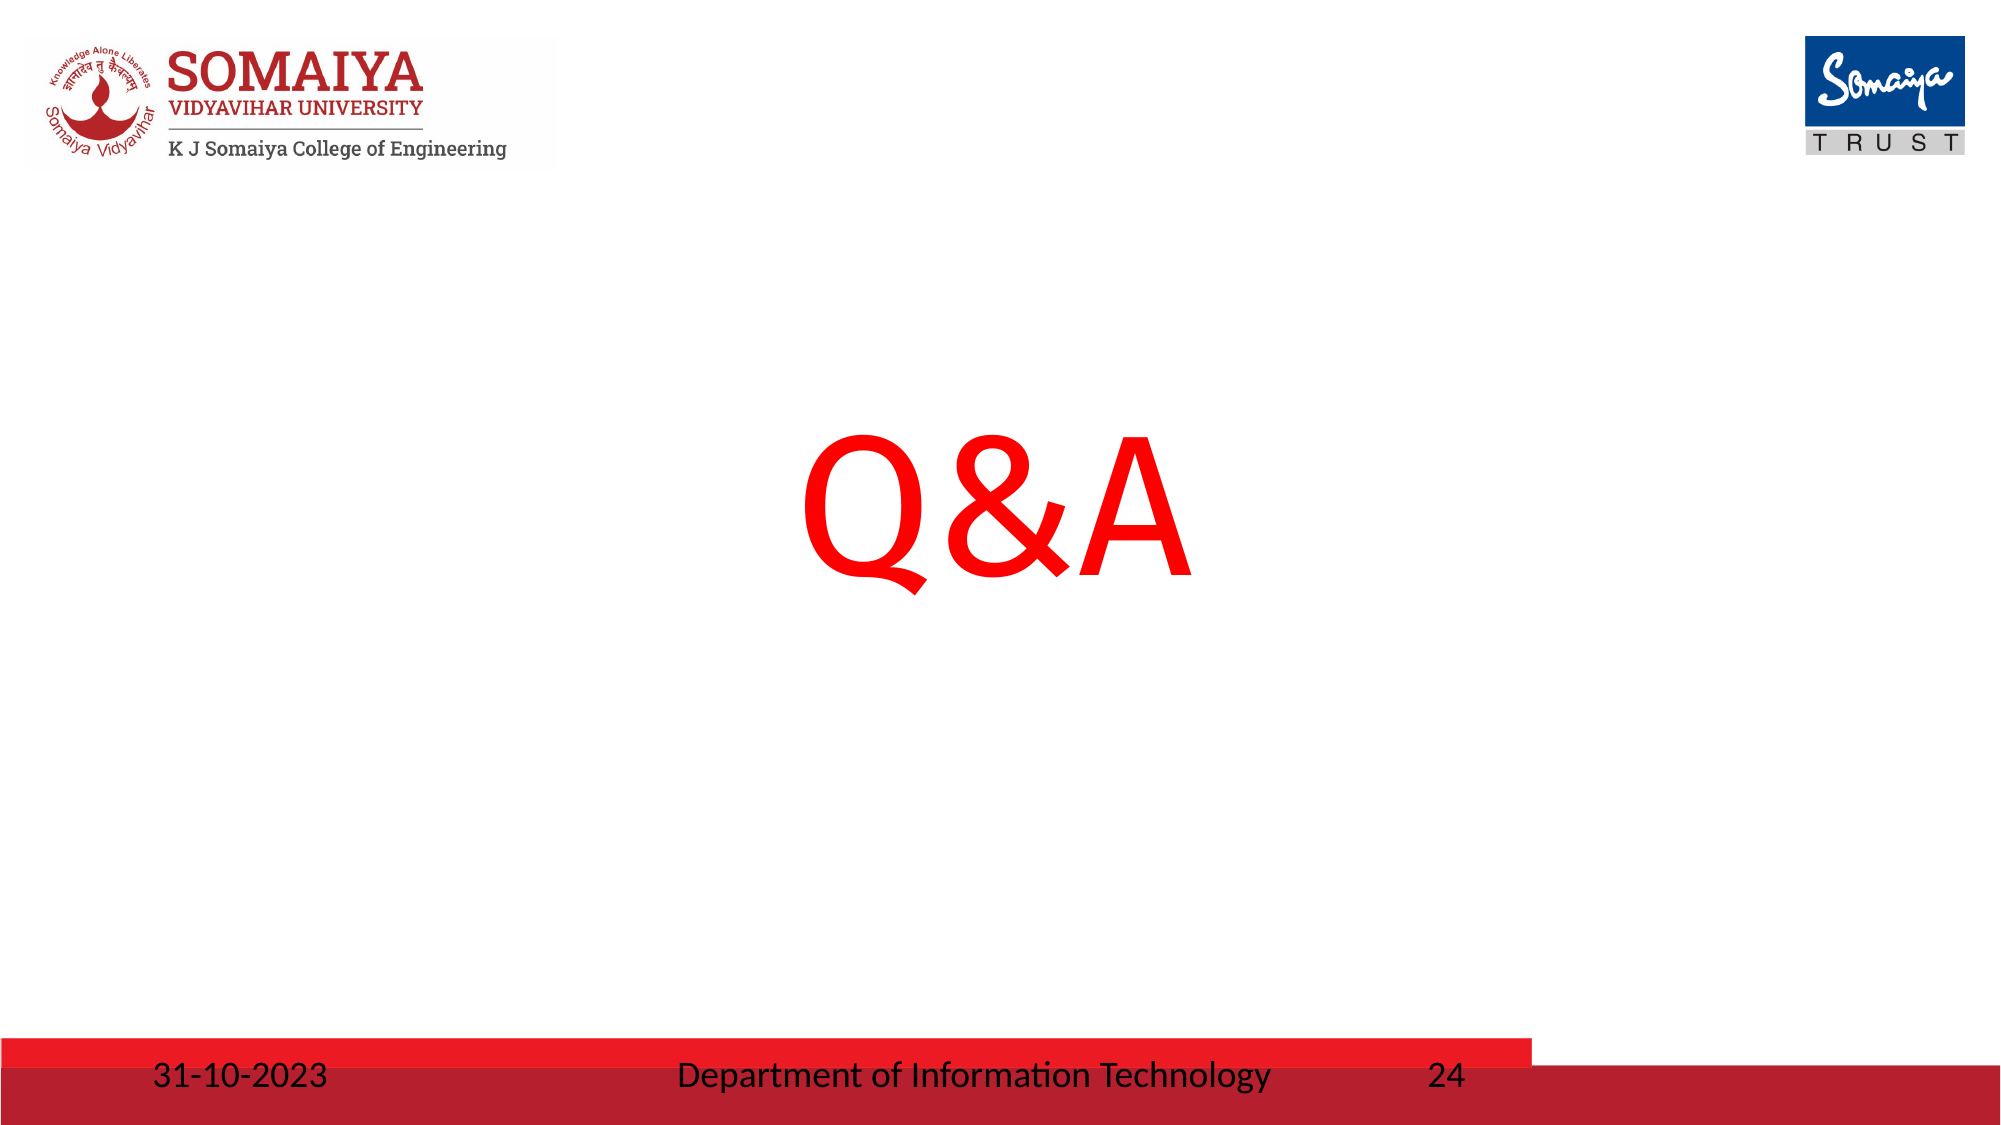

Q&A
31-10-2023
Department of Information Technology
24